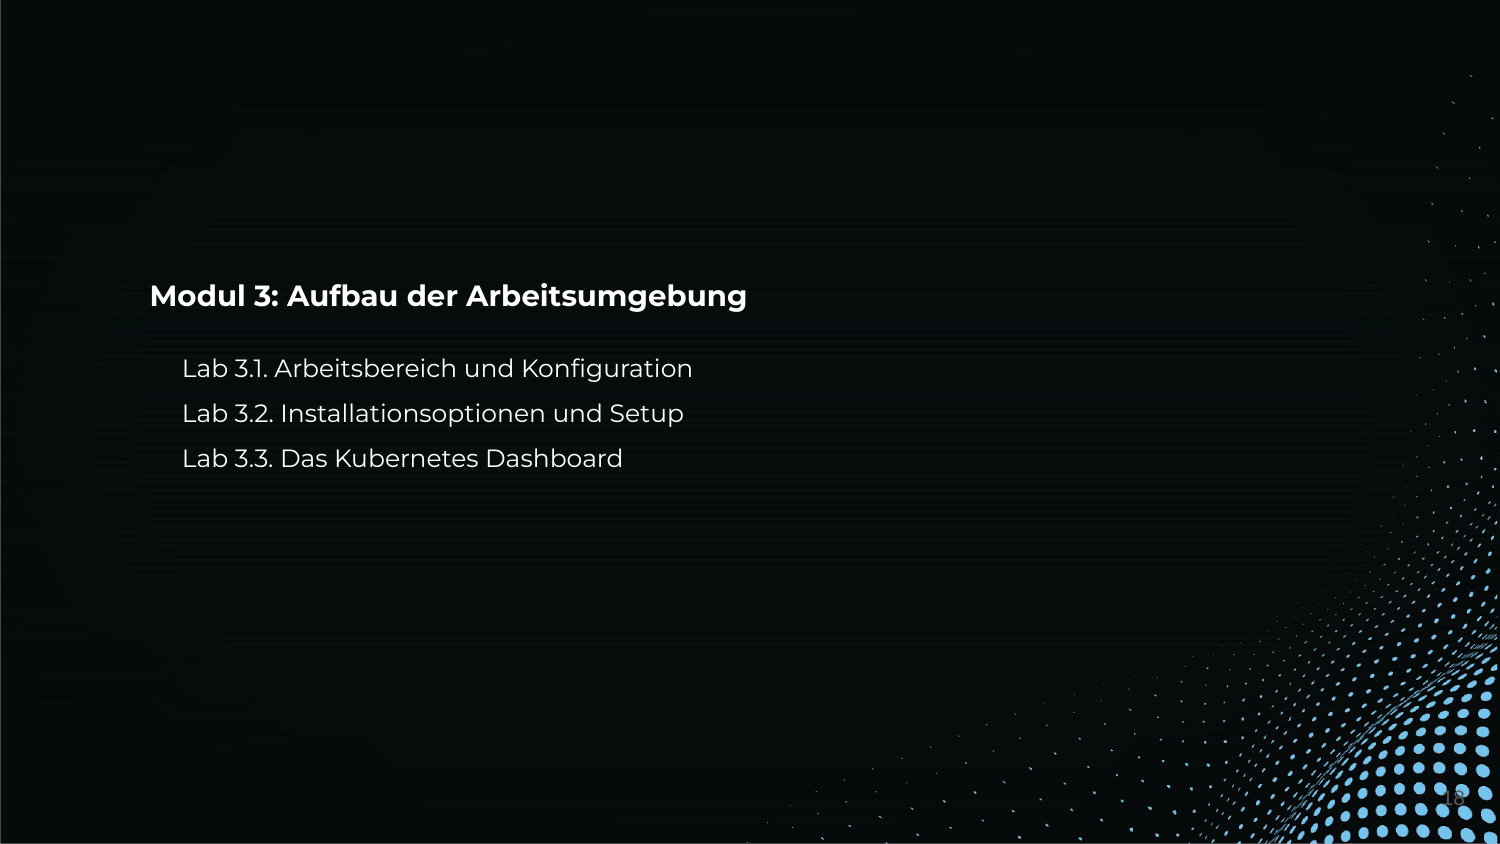

Modul 3: Aufbau der Arbeitsumgebung
Lab 3.1. Arbeitsbereich und Konfiguration
Lab 3.2. Installationsoptionen und Setup
Lab 3.3. Das Kubernetes Dashboard
18